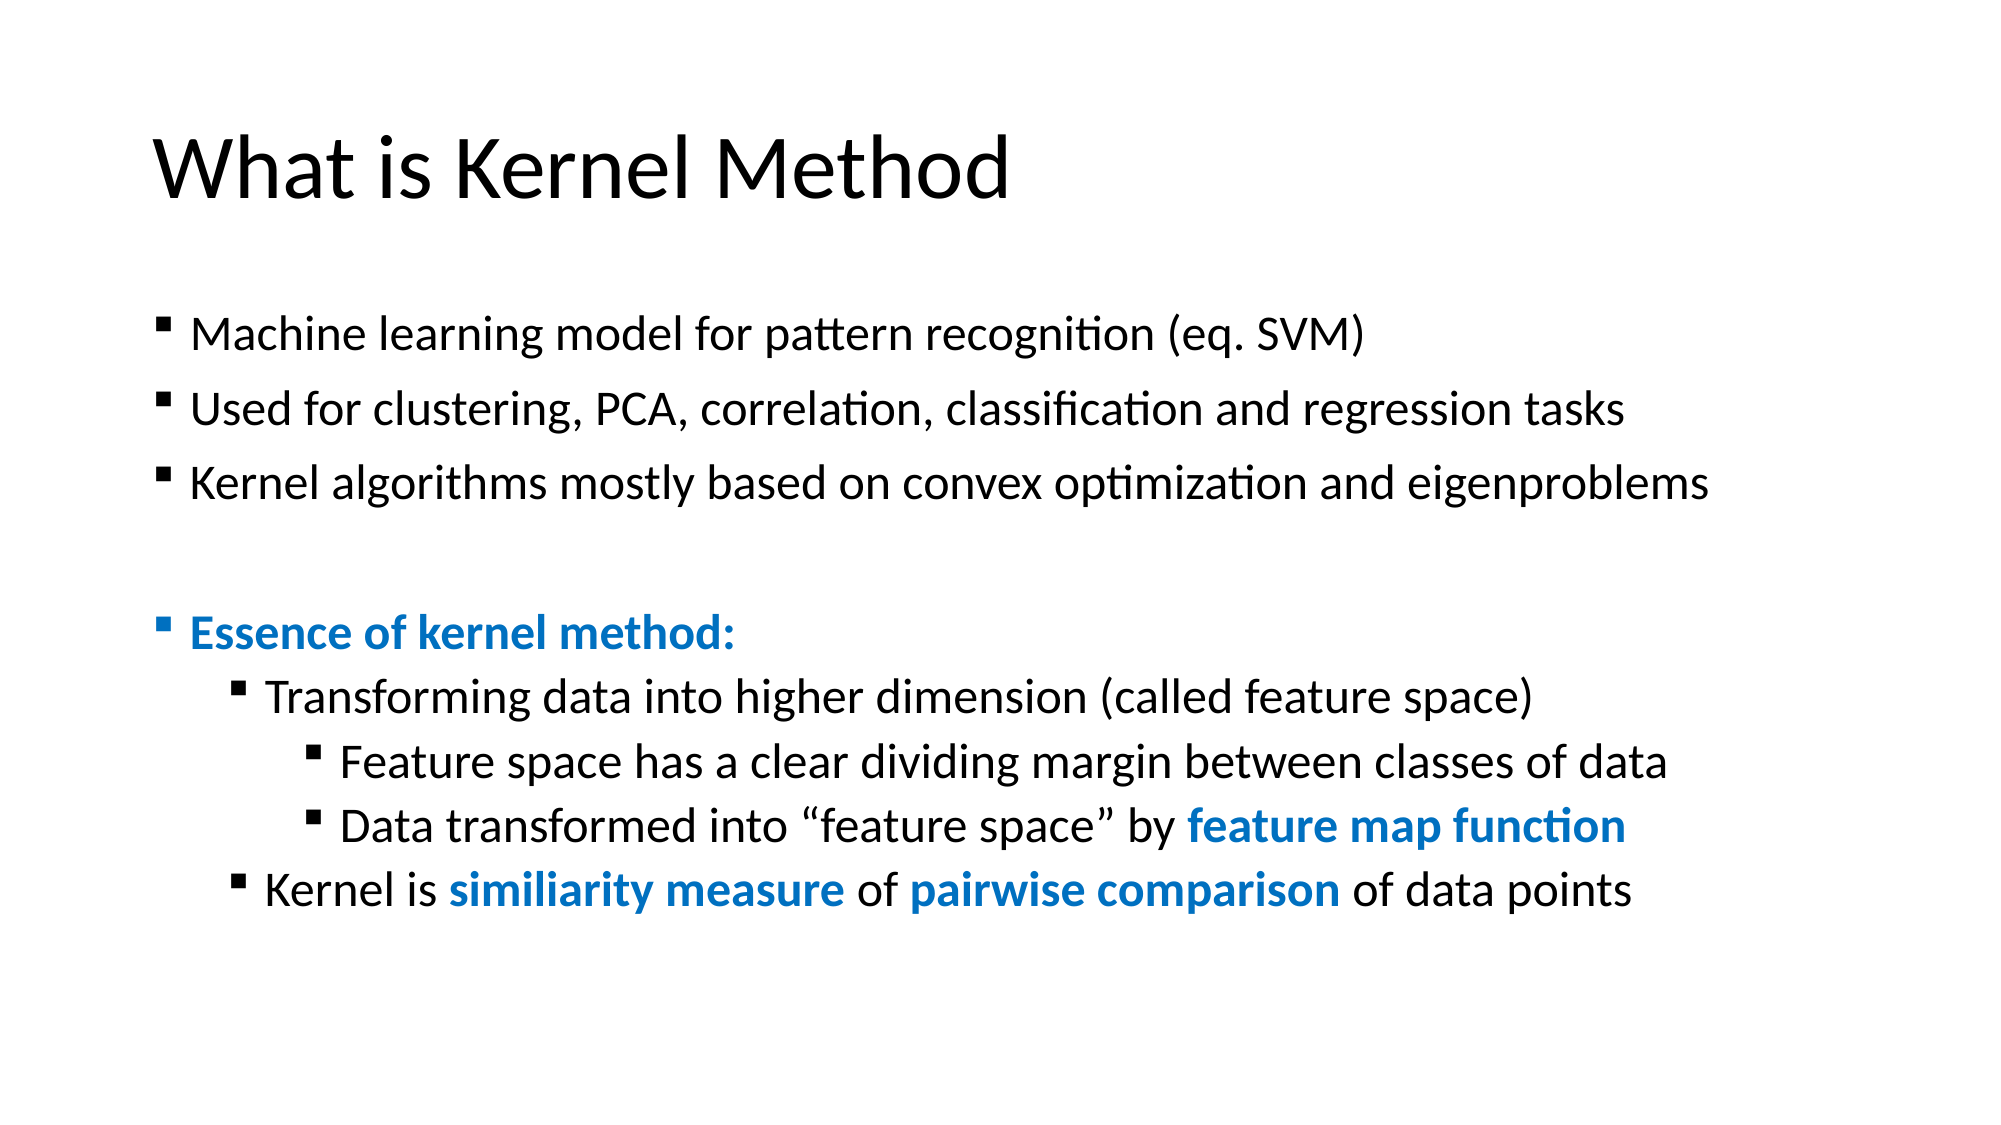

# What is Kernel Method
Machine learning model for pattern recognition (eq. SVM)
Used for clustering, PCA, correlation, classification and regression tasks
Kernel algorithms mostly based on convex optimization and eigenproblems

Essence of kernel method:
Transforming data into higher dimension (called feature space)
Feature space has a clear dividing margin between classes of data
Data transformed into “feature space” by feature map function
Kernel is similiarity measure of pairwise comparison of data points